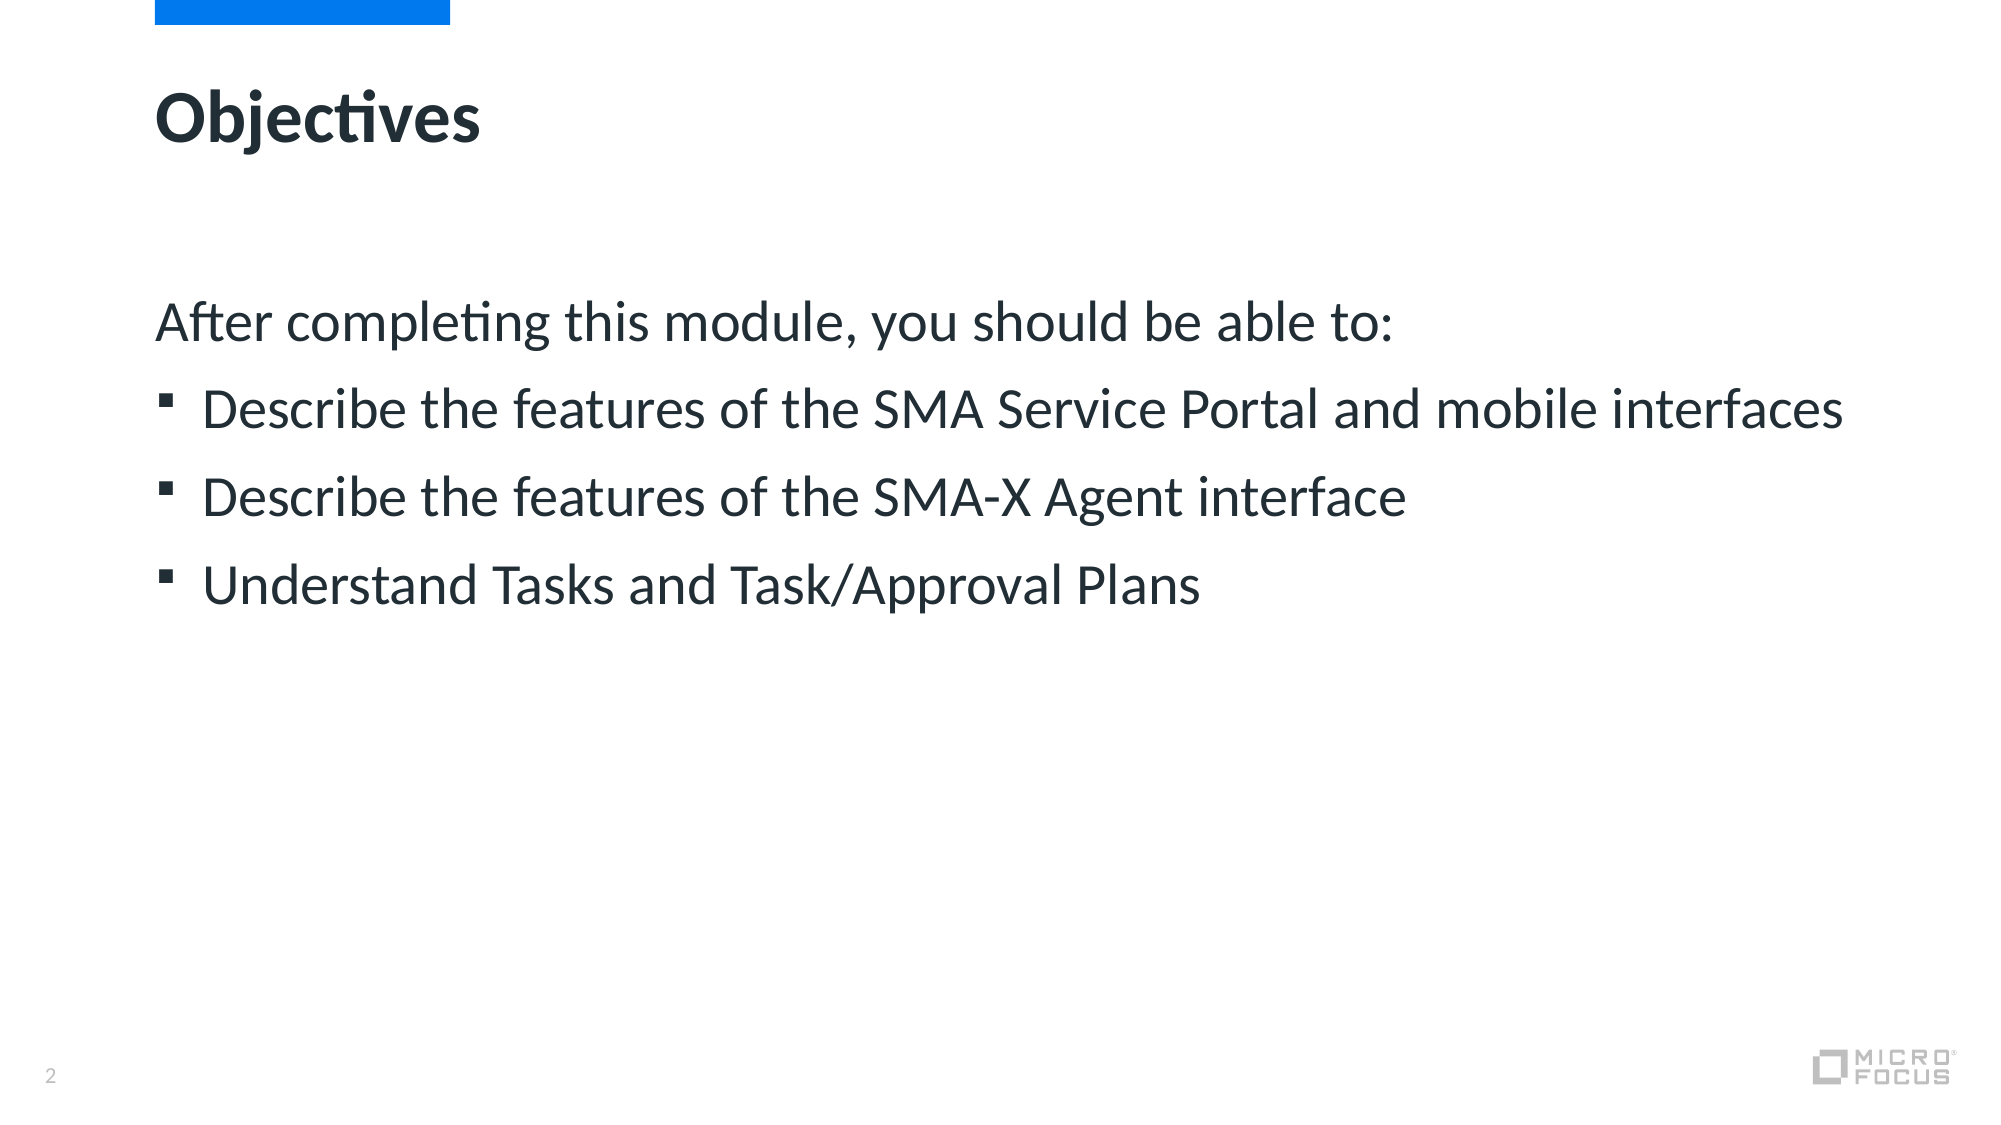

# Objectives
After completing this module, you should be able to:
Describe the features of the SMA Service Portal and mobile interfaces
Describe the features of the SMA-X Agent interface
Understand Tasks and Task/Approval Plans
2